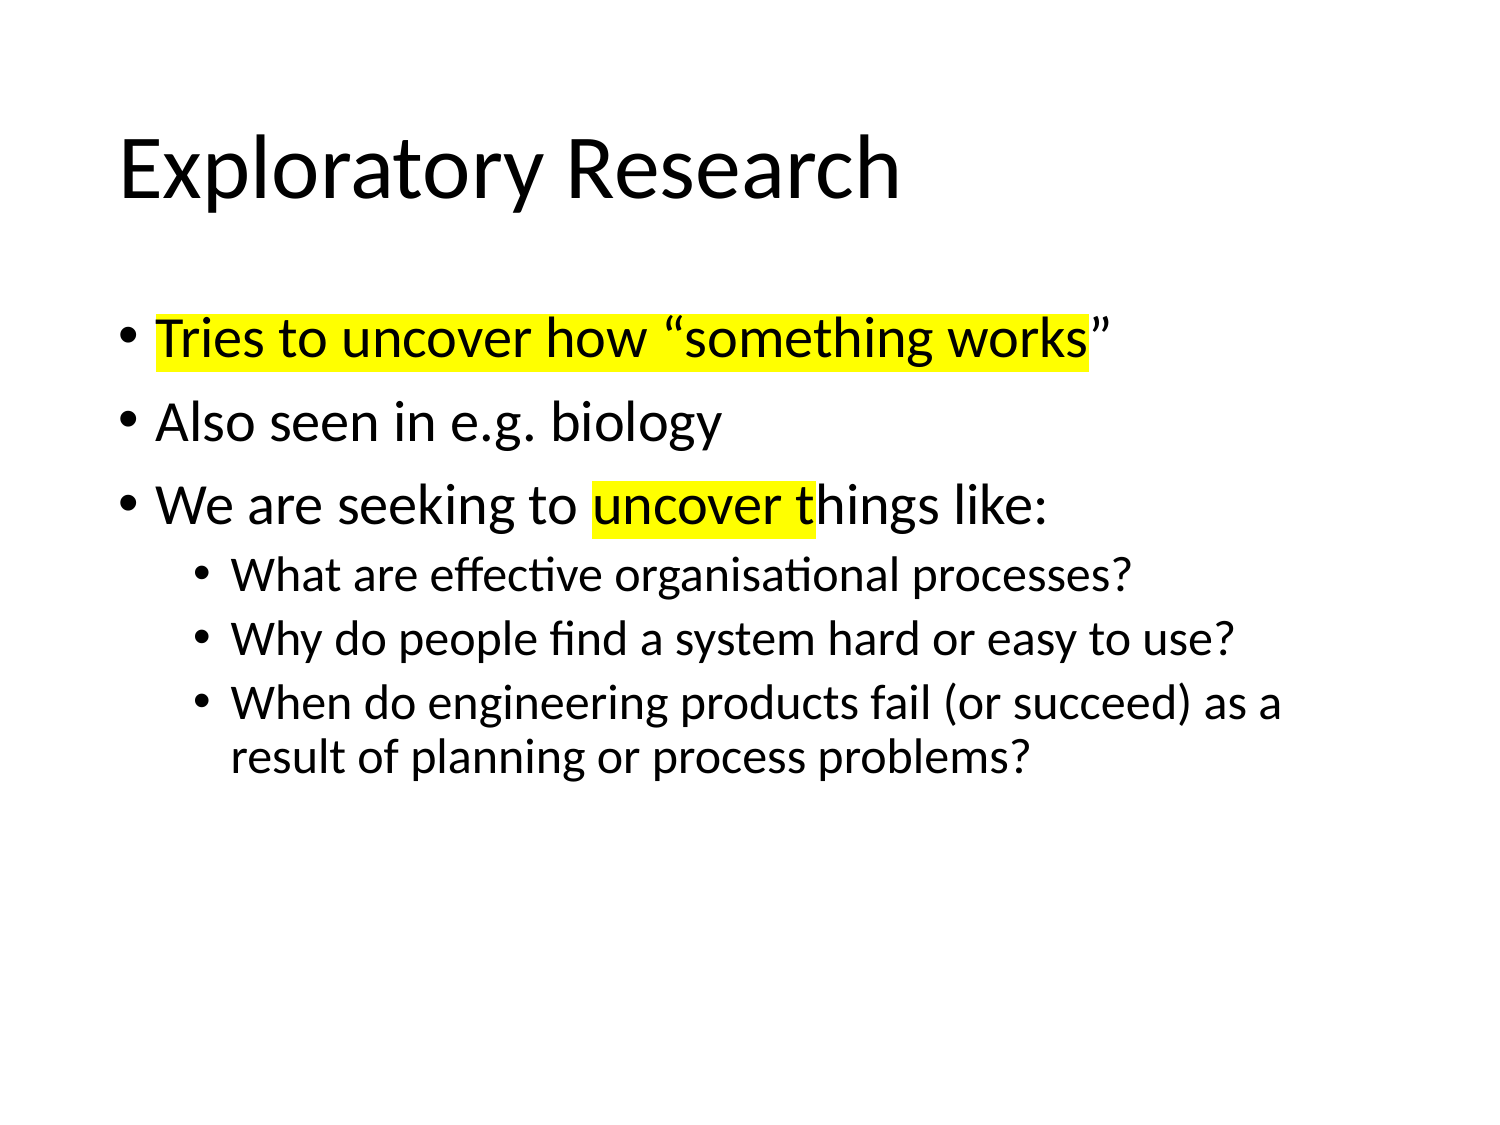

# Exploratory Research
Tries to uncover how “something works”
Also seen in e.g. biology
We are seeking to uncover things like:
What are effective organisational processes?
Why do people find a system hard or easy to use?
When do engineering products fail (or succeed) as a result of planning or process problems?